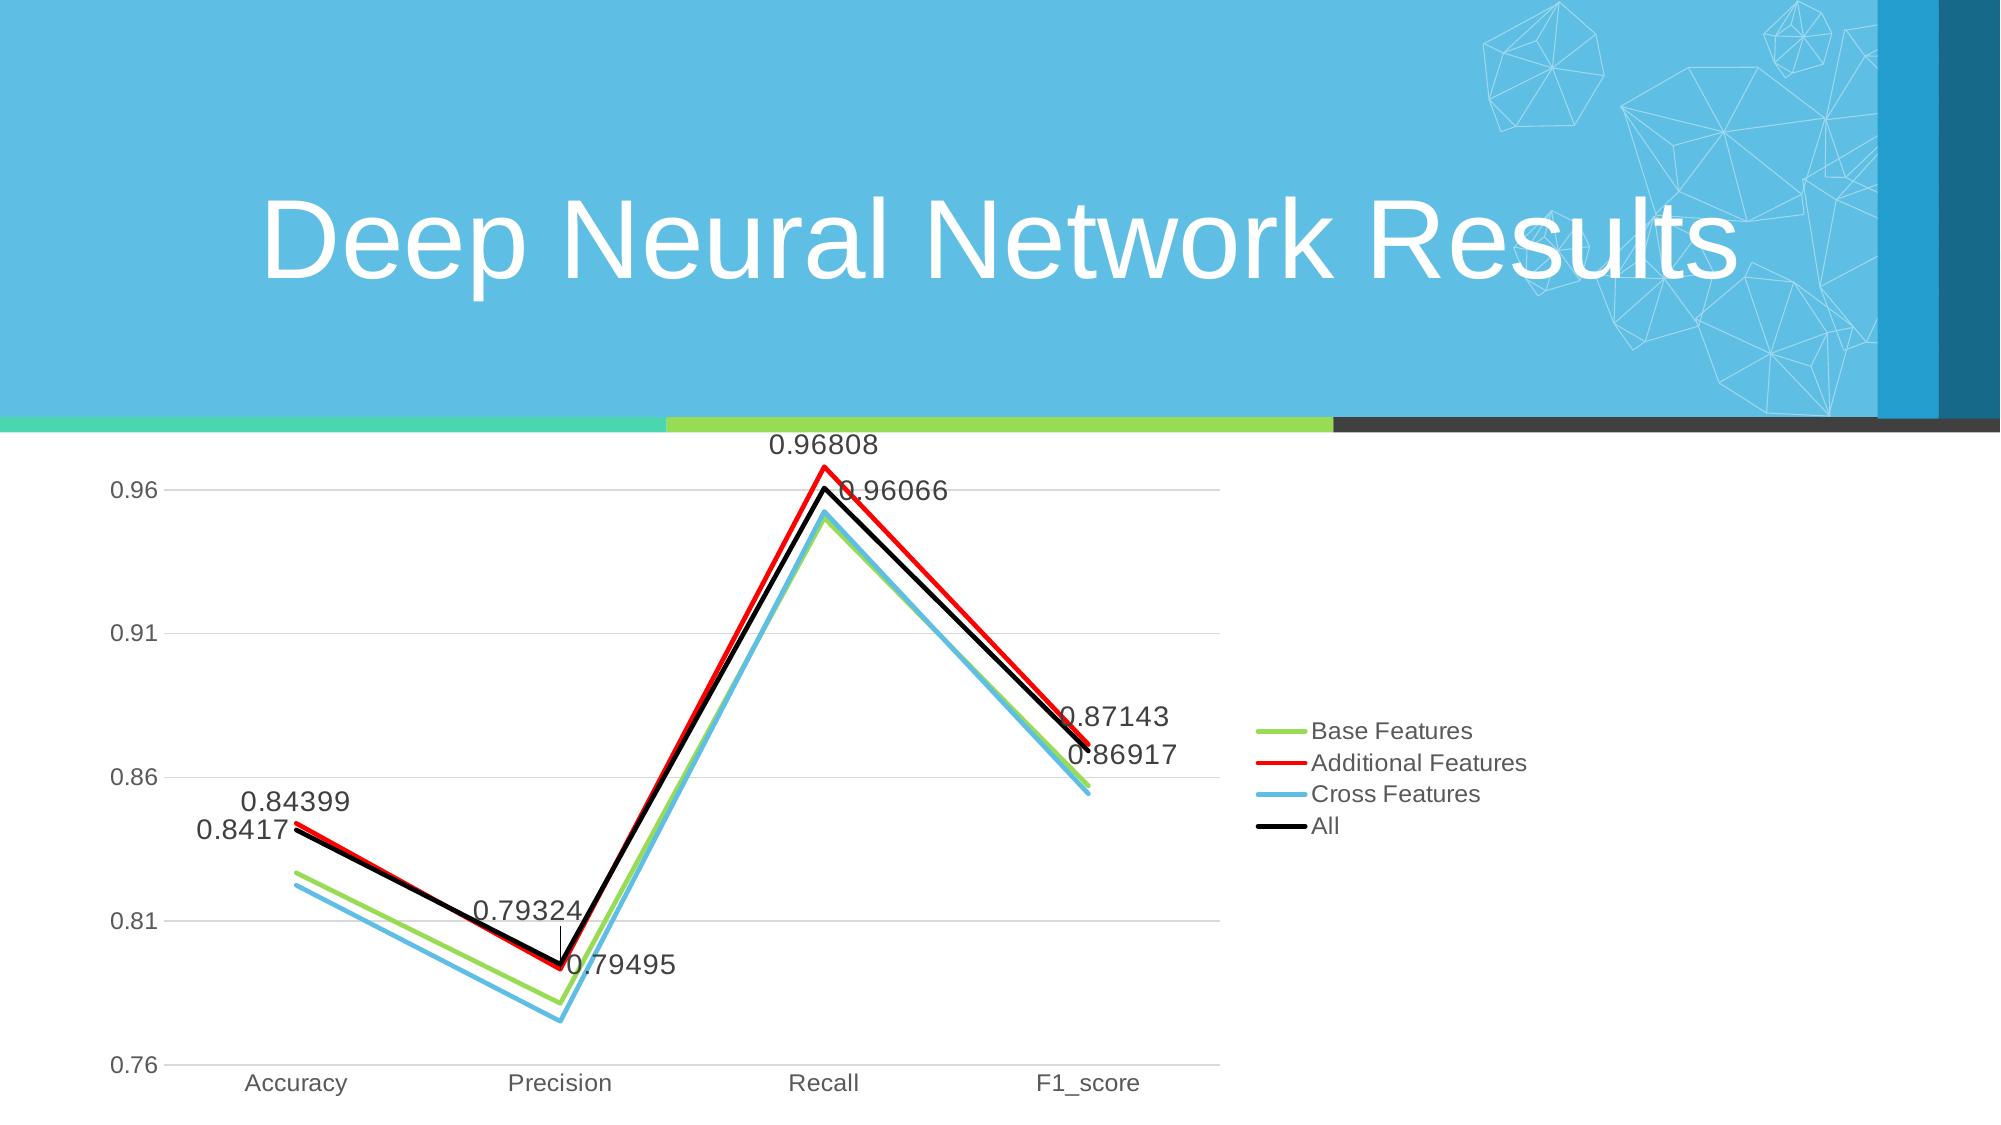

Deep Neural Network Results

### Chart

| Category | Base Features | Additional Features | Cross Features | All |
|---|---|---|---|---|
| Accuracy | 0.82677 | 0.84399 | 0.82245 | 0.8417 |
| Precision | 0.78135 | 0.79324 | 0.77511 | 0.79495 |
| Recall | 0.95027 | 0.96808 | 0.9525 | 0.96066 |
| F1_score | 0.85701 | 0.87143 | 0.85429 | 0.86917 |
Handover to Bing